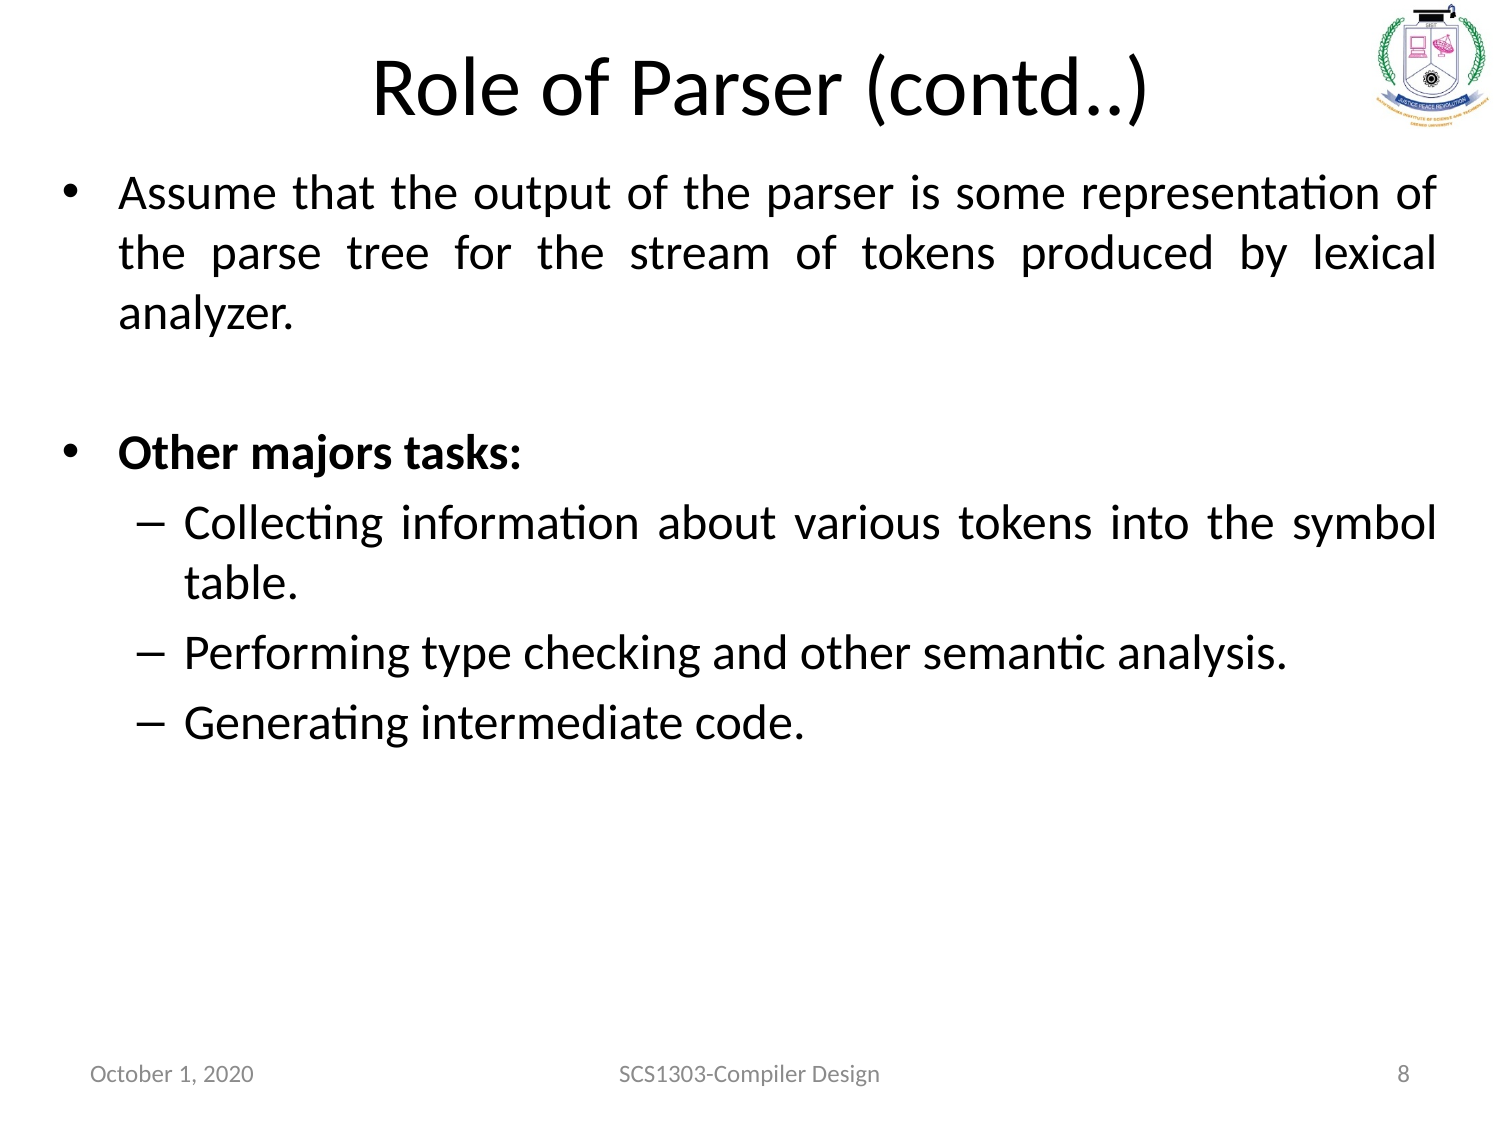

# Role of Parser (contd..)
Assume that the output of the parser is some representation of the parse tree for the stream of tokens produced by lexical analyzer.

Other majors tasks:
Collecting information about various tokens into the symbol table.
Performing type checking and other semantic analysis.
Generating intermediate code.

October 1, 2020
SCS1303-Compiler Design
8